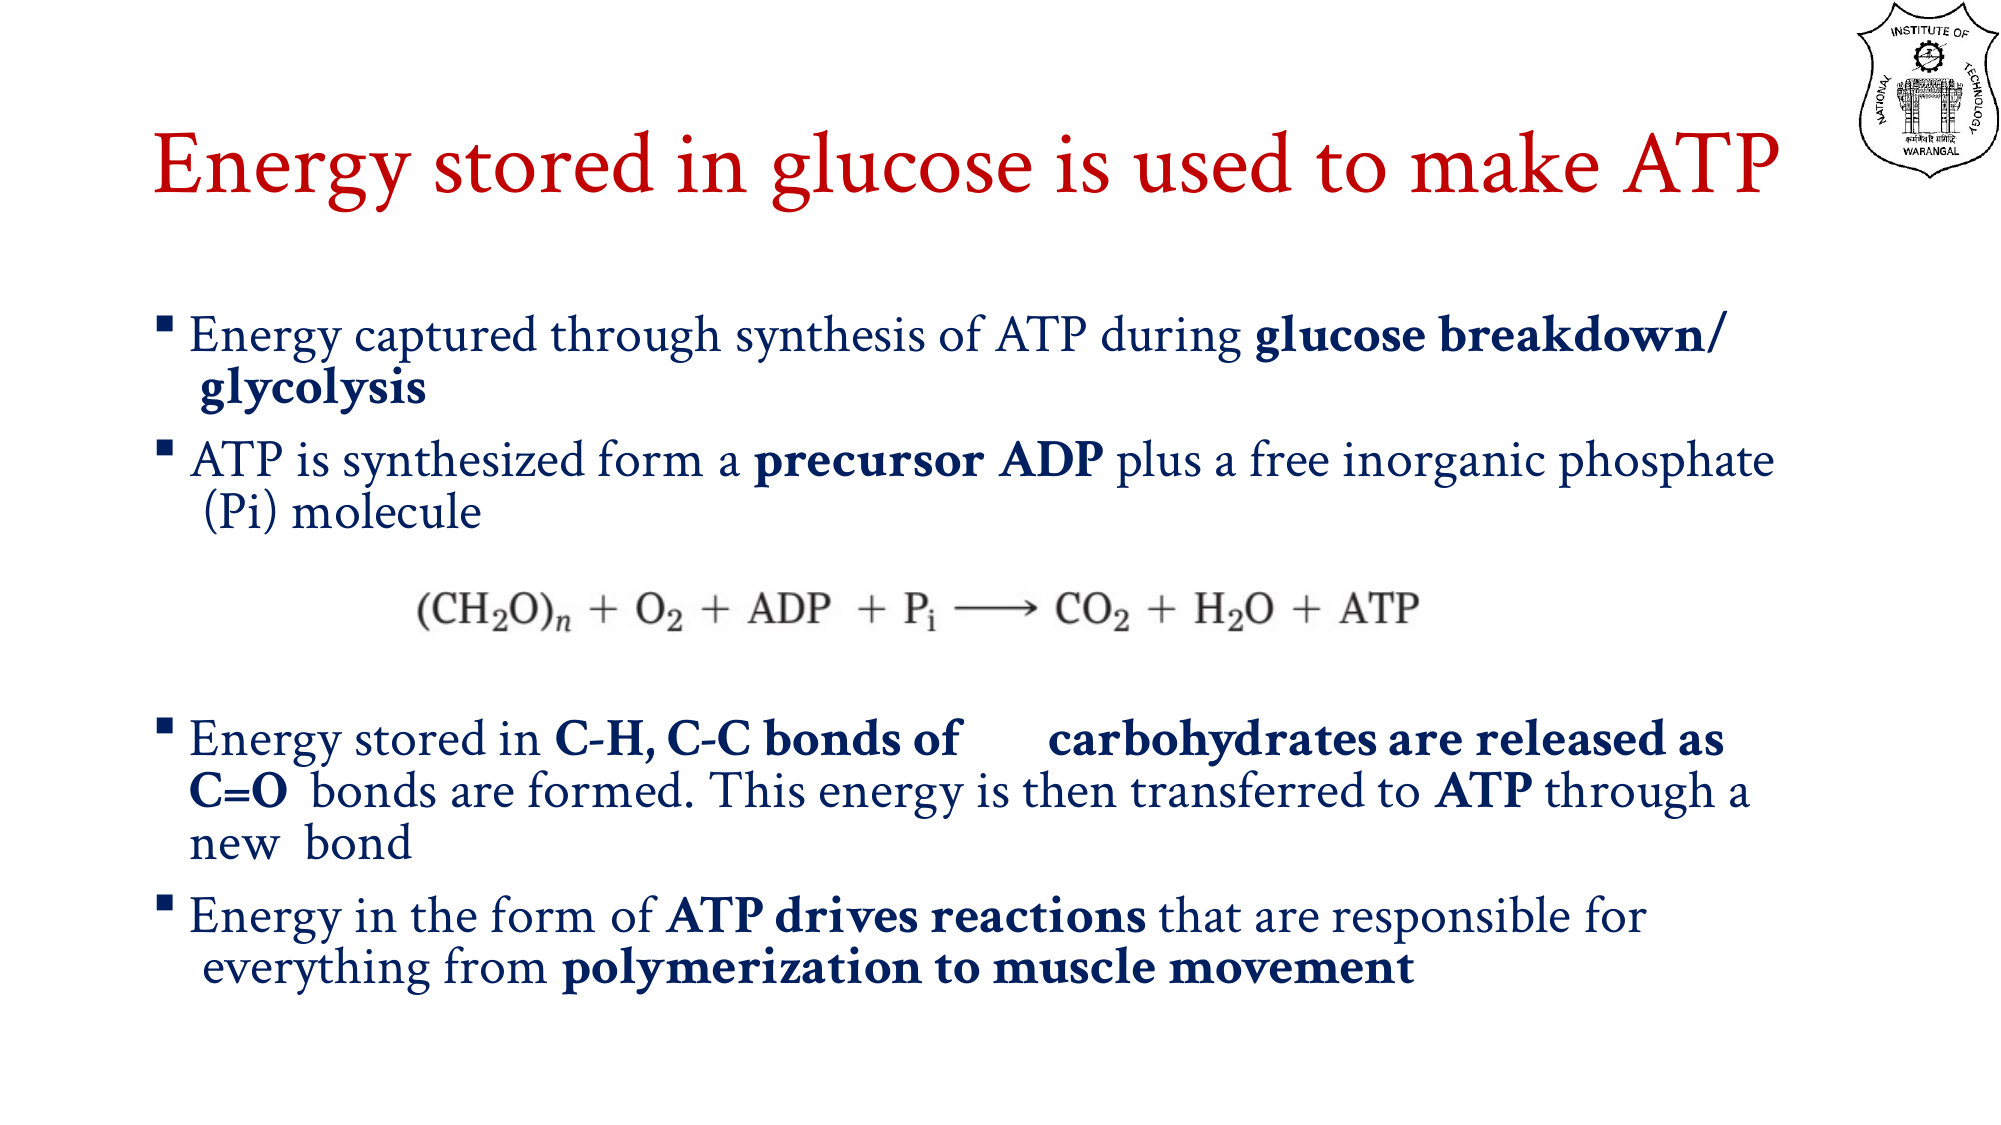

# Energy stored in glucose is used to make ATP
Energy captured through synthesis of ATP during glucose breakdown/  glycolysis
ATP is synthesized form a precursor ADP plus a free inorganic phosphate  (Pi) molecule

Energy stored in C-H, C-C bonds of	carbohydrates are released as C=O  bonds are formed. This energy is then transferred to ATP through a new  bond
Energy in the form of ATP drives reactions that are responsible for  everything from polymerization to muscle movement